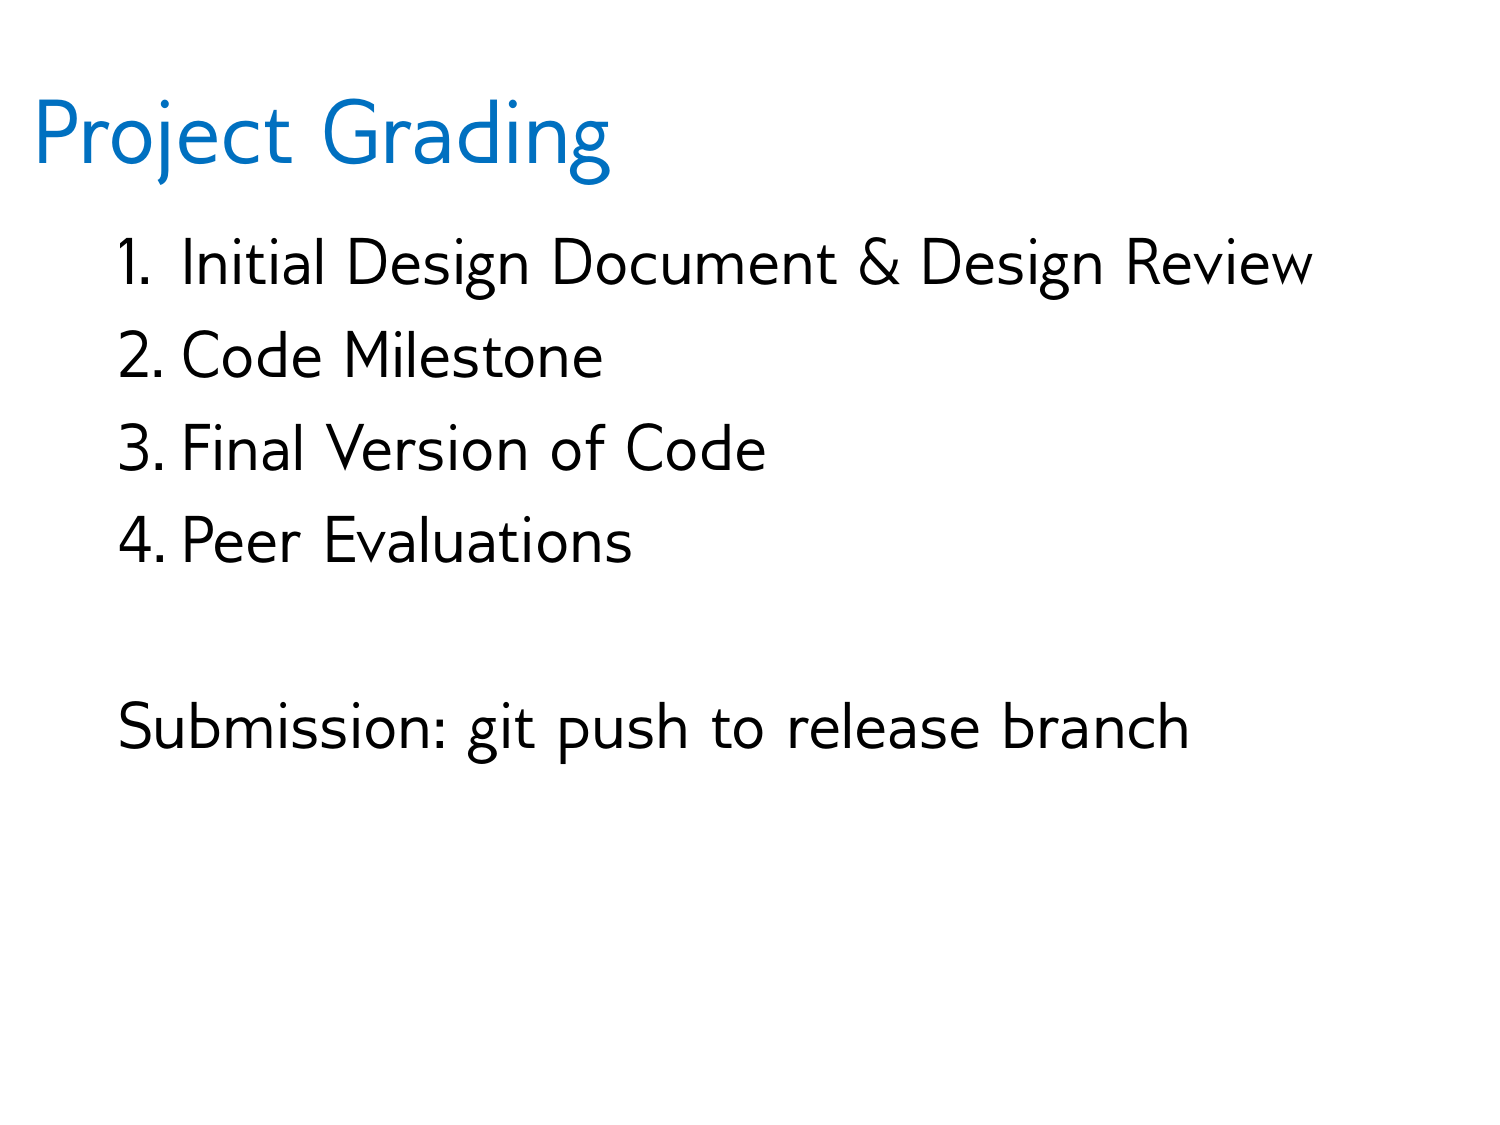

# Project Grading
Initial Design Document & Design Review
Code Milestone
Final Version of Code
Peer Evaluations

Submission: git push to release branch